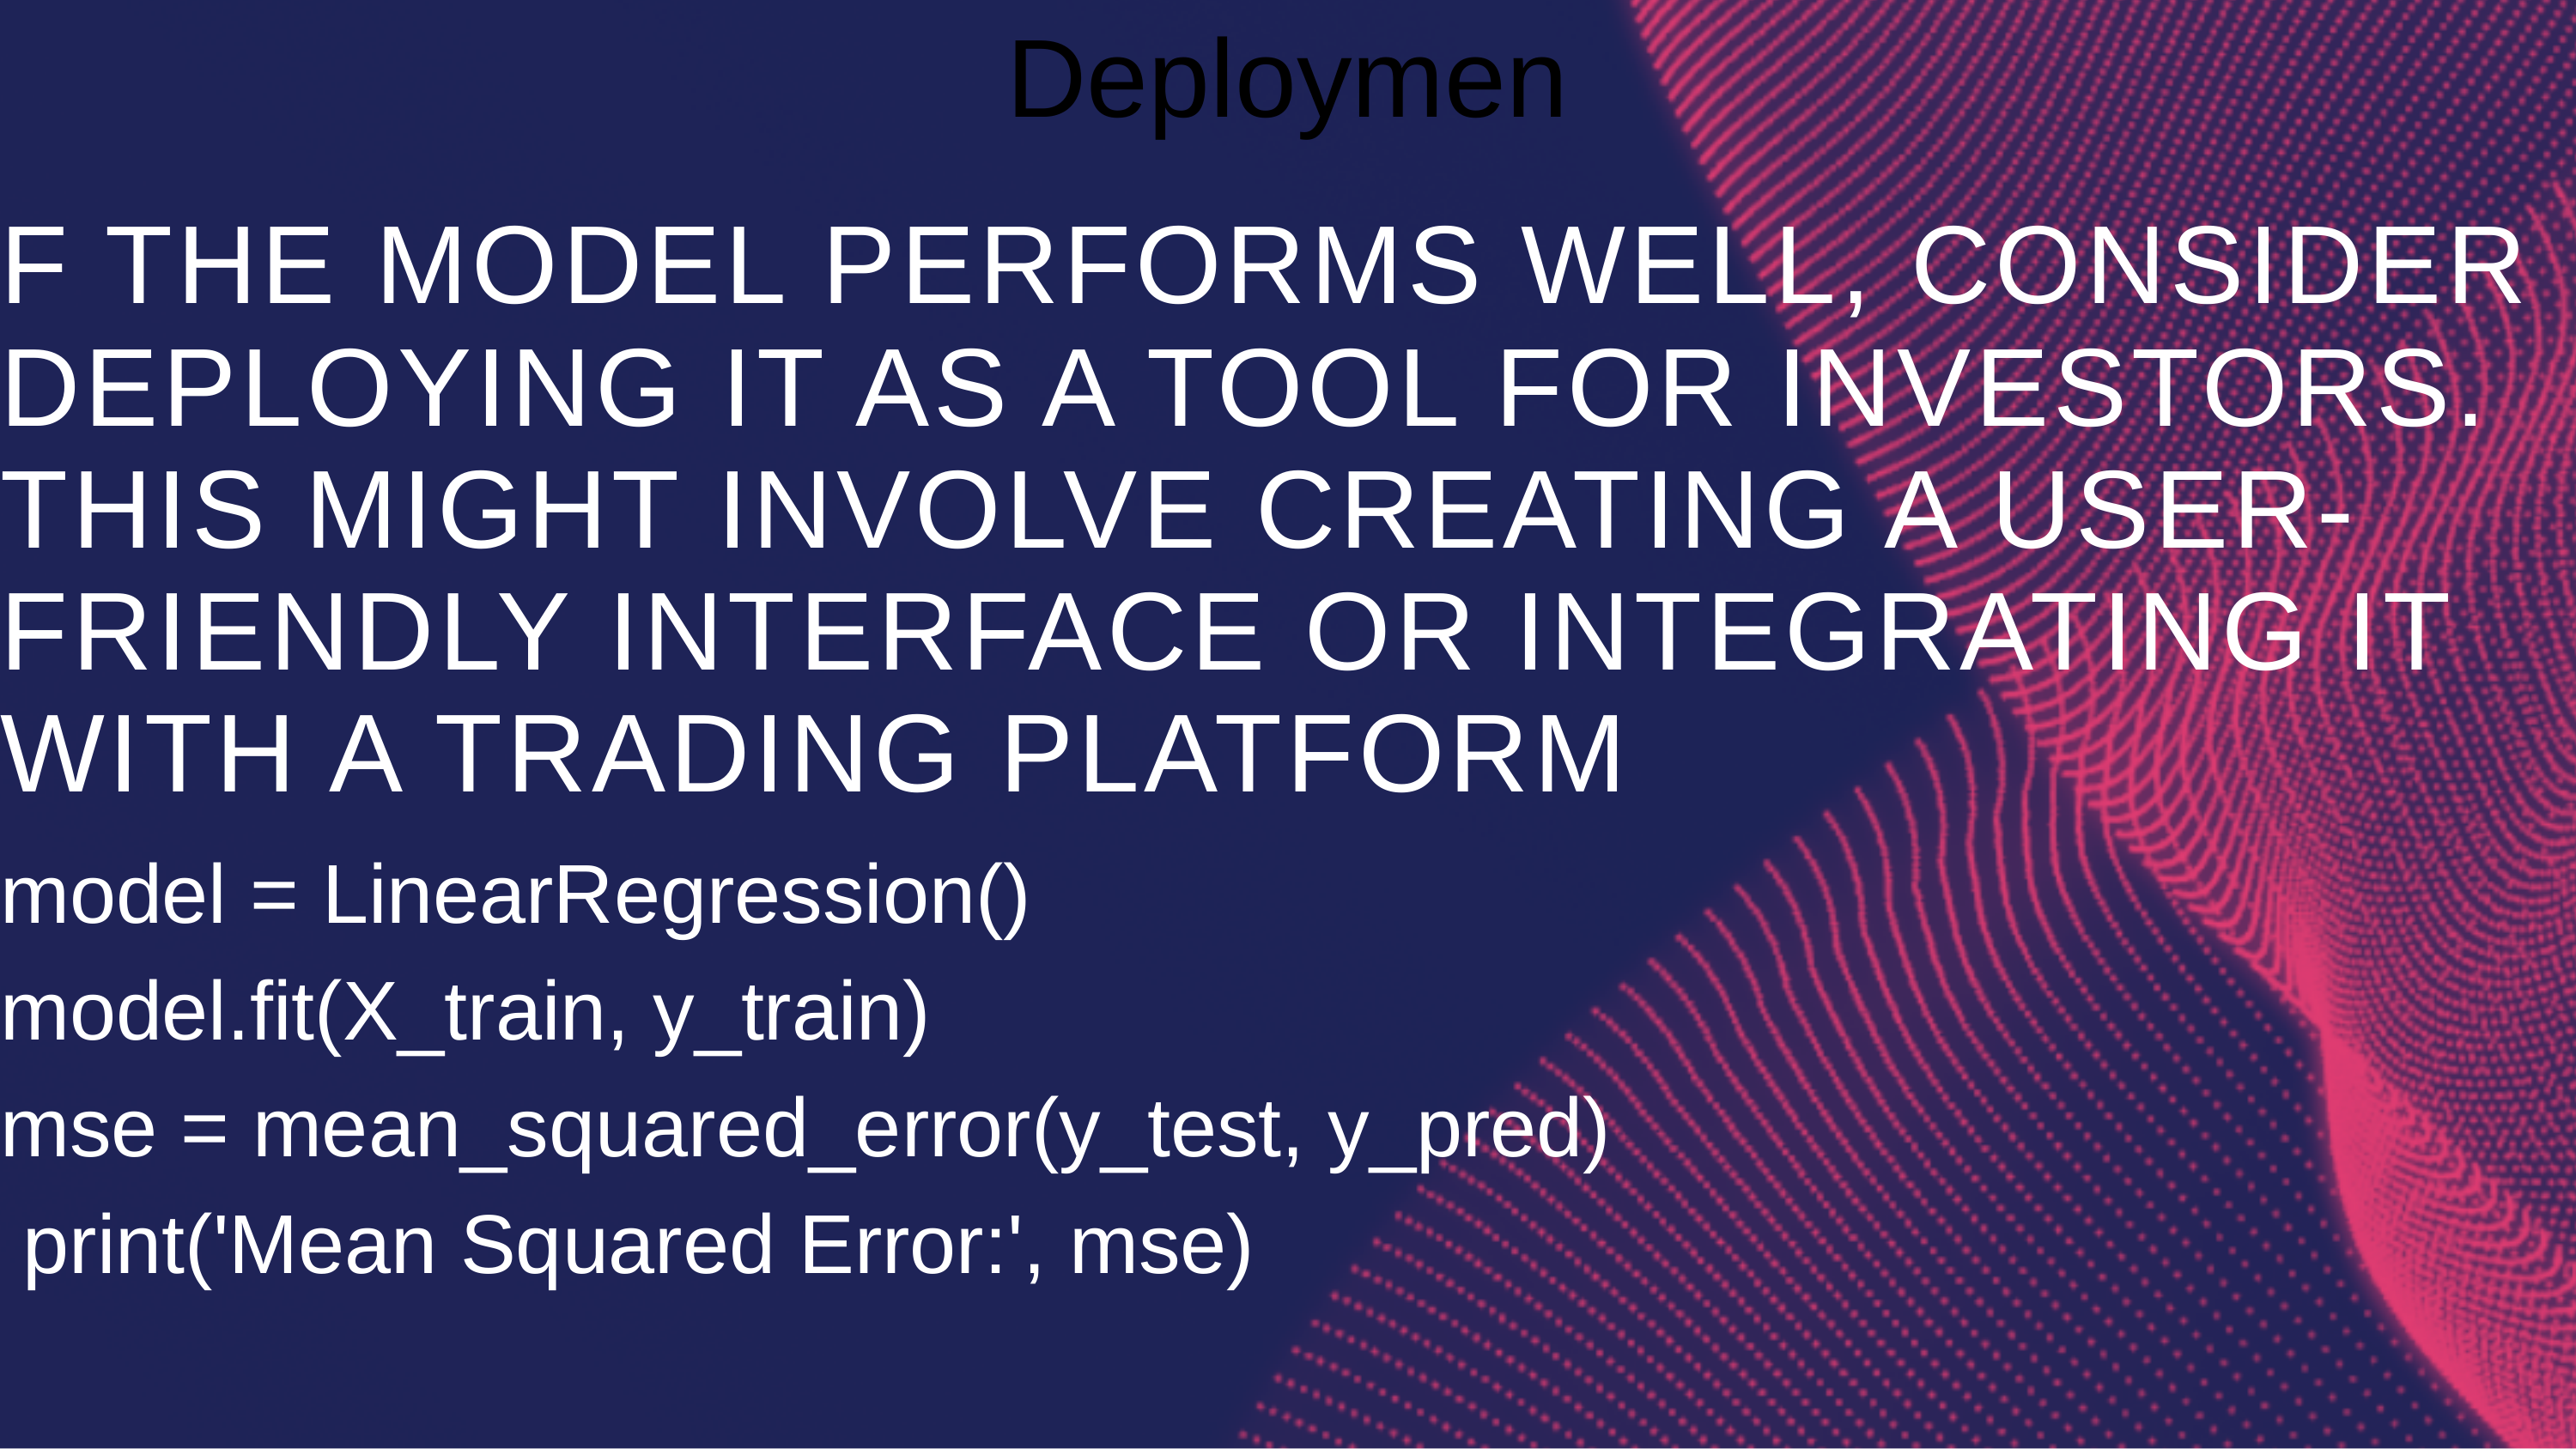

Deploymen
F THE MODEL PERFORMS WELL, CONSIDER DEPLOYING IT AS A TOOL FOR INVESTORS. THIS MIGHT INVOLVE CREATING A USER-FRIENDLY INTERFACE OR INTEGRATING IT WITH A TRADING PLATFORM

model = LinearRegression()
model.fit(X_train, y_train)
mse = mean_squared_error(y_test, y_pred)
 print('Mean Squared Error:', mse)